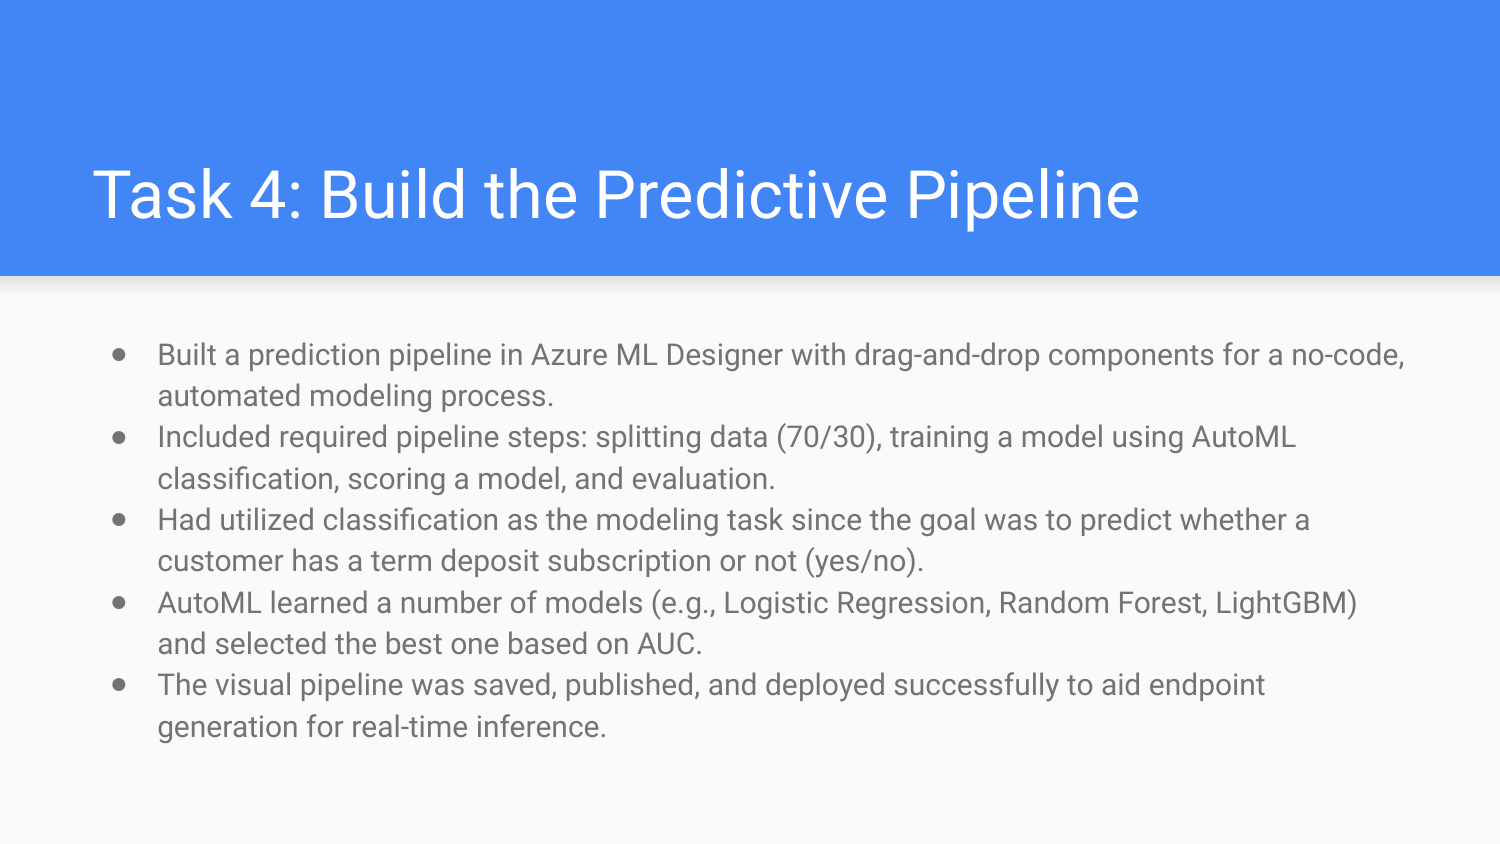

# Task 4: Build the Predictive Pipeline
Built a prediction pipeline in Azure ML Designer with drag-and-drop components for a no-code, automated modeling process.
Included required pipeline steps: splitting data (70/30), training a model using AutoML classification, scoring a model, and evaluation.
Had utilized classification as the modeling task since the goal was to predict whether a customer has a term deposit subscription or not (yes/no).
AutoML learned a number of models (e.g., Logistic Regression, Random Forest, LightGBM) and selected the best one based on AUC.
The visual pipeline was saved, published, and deployed successfully to aid endpoint generation for real-time inference.